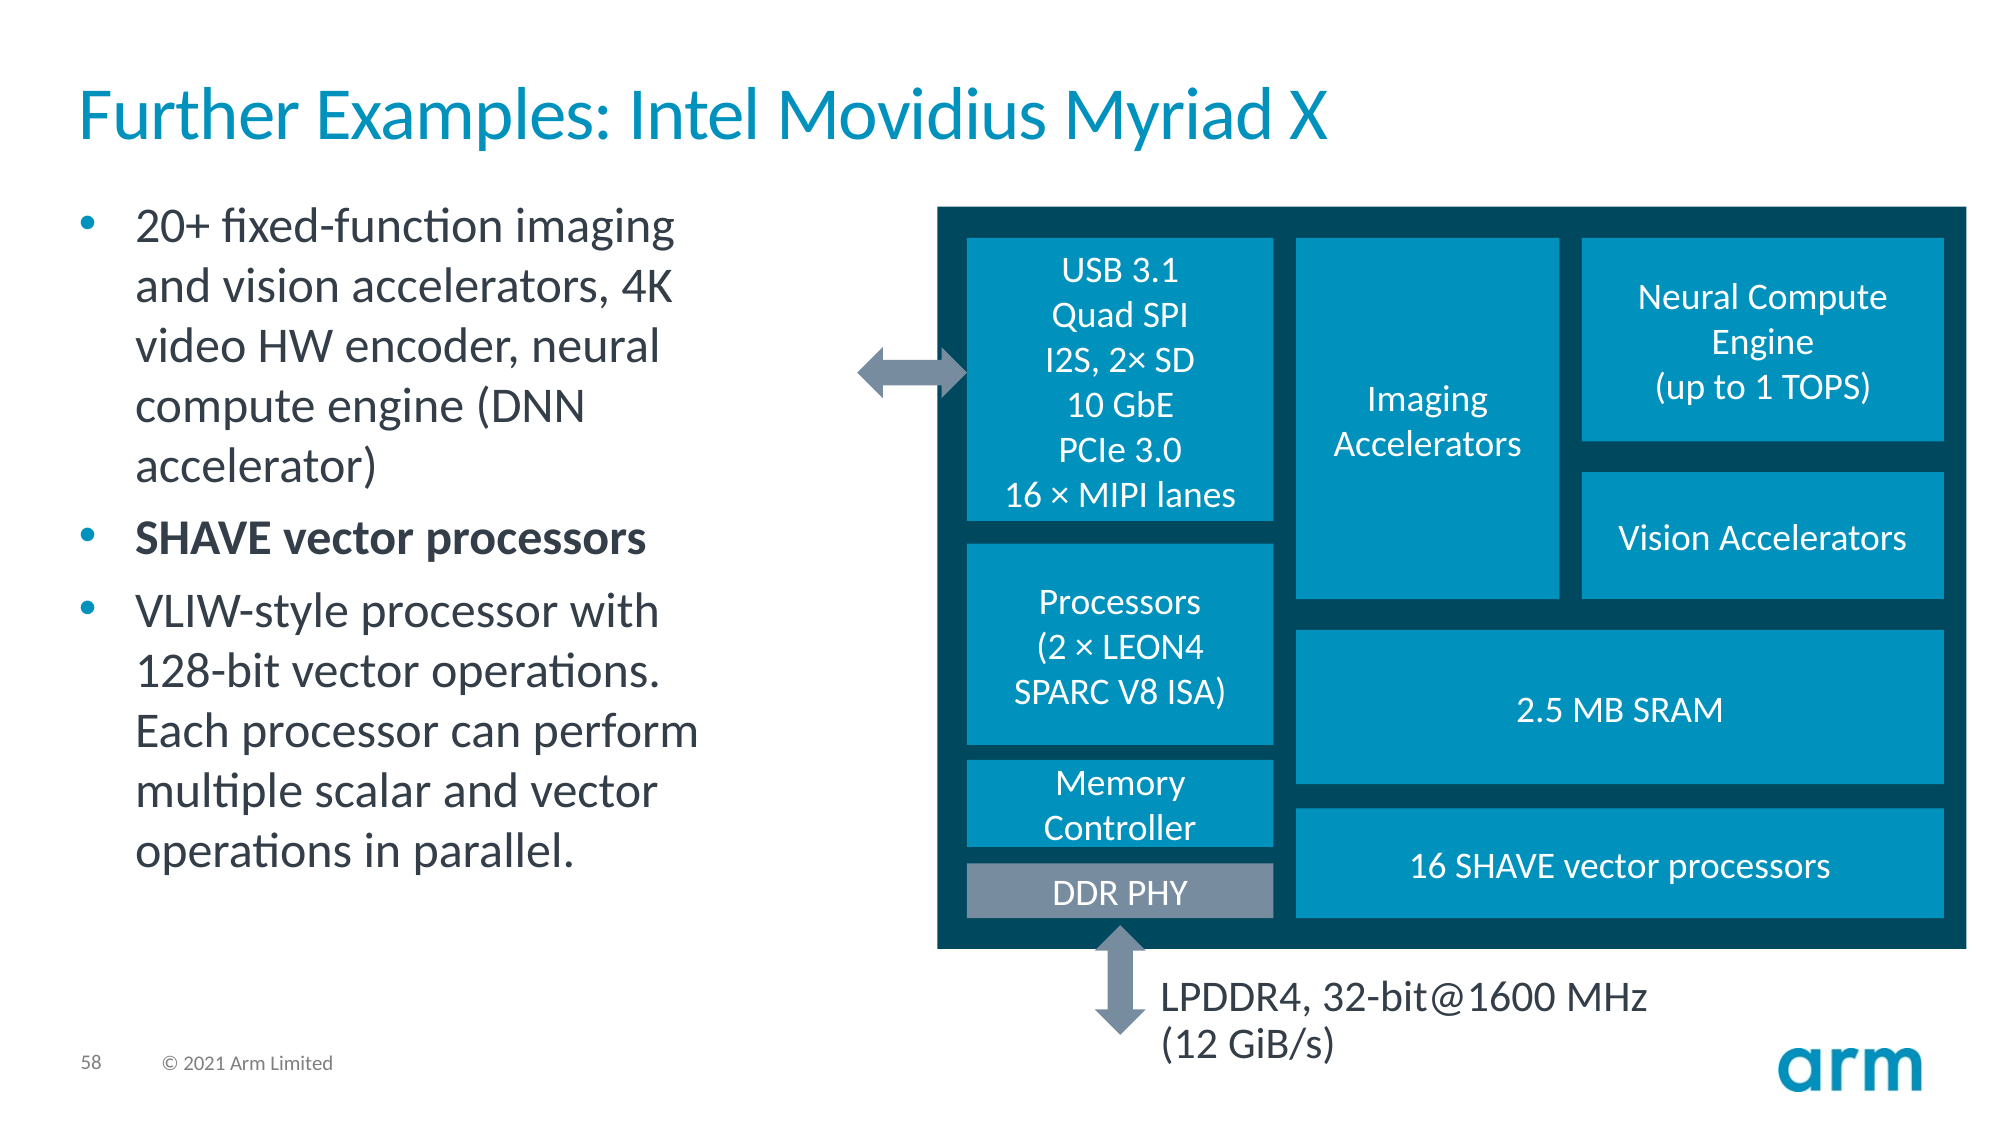

# Further Examples: Intel Movidius Myriad X
20+ fixed-function imaging and vision accelerators, 4K video HW encoder, neural compute engine (DNN accelerator)
SHAVE vector processors
VLIW-style processor with 128-bit vector operations. Each processor can perform multiple scalar and vector operations in parallel.

USB 3.1
Quad SPI
I2S, 2× SD
10 GbE
PCIe 3.0
16 × MIPI lanes
Imaging
Accelerators
Neural Compute
Engine
(up to 1 TOPS)

Vision Accelerators
Processors
(2 × LEON4
SPARC V8 ISA)
2.5 MB SRAM
Memory Controller
16 SHAVE vector processors
DDR PHY

LPDDR4, 32-bit@1600 MHz (12 GiB/s)